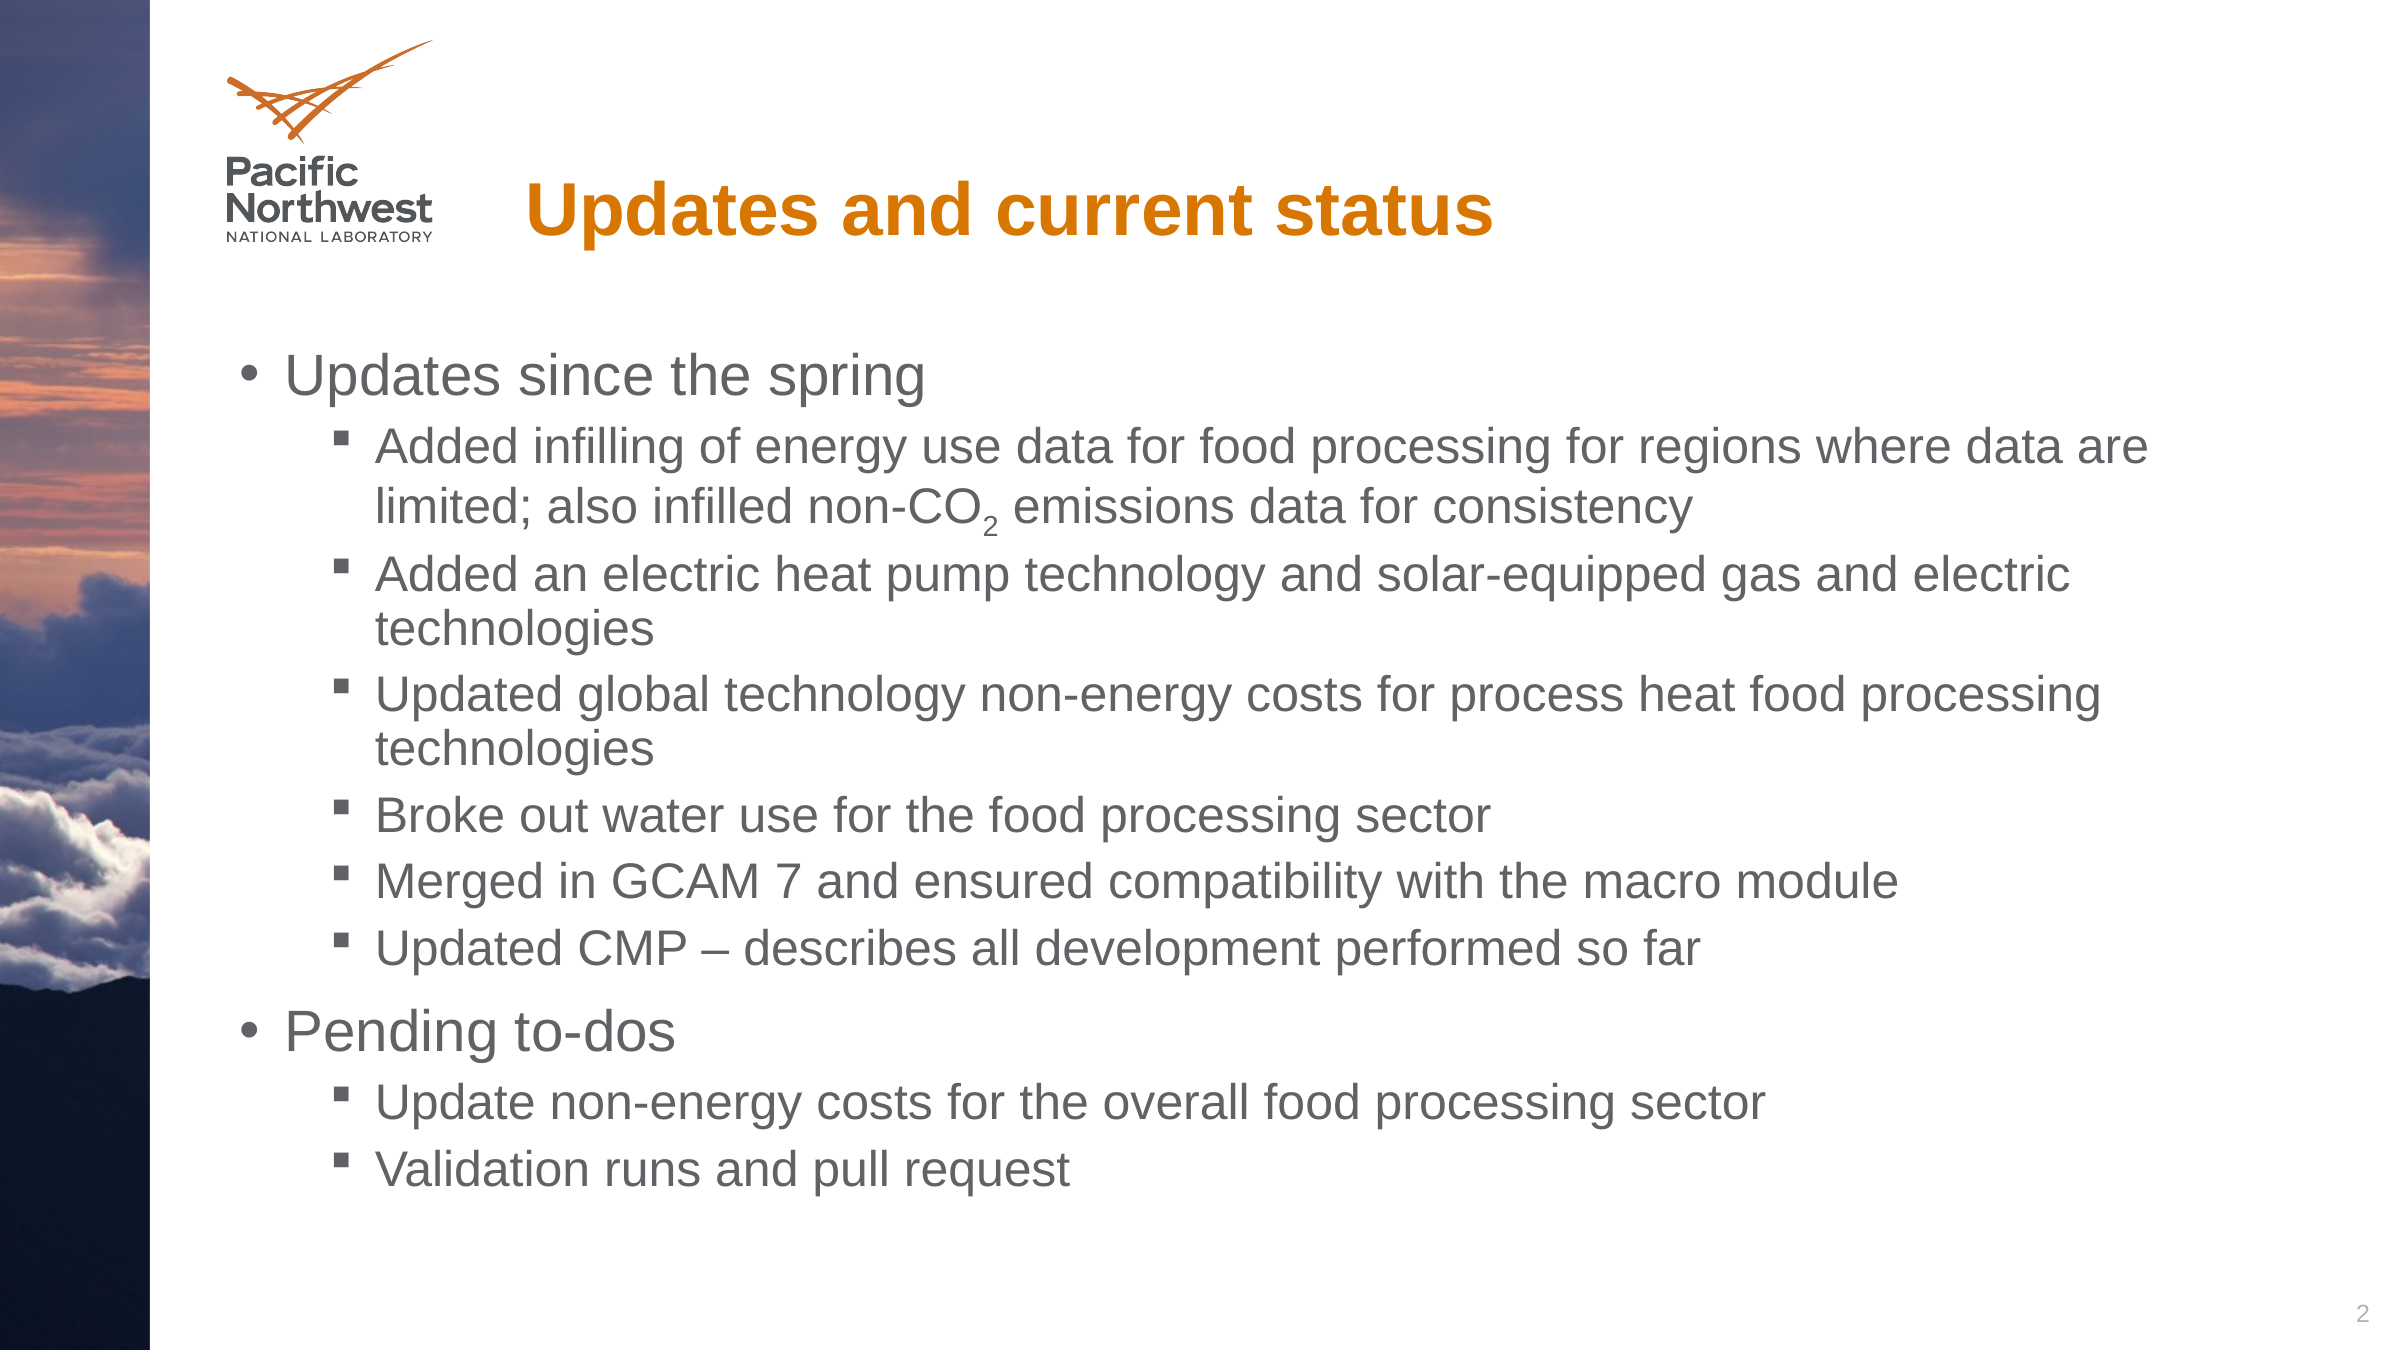

# Updates and current status
Updates since the spring
Added infilling of energy use data for food processing for regions where data are limited; also infilled non-CO2 emissions data for consistency
Added an electric heat pump technology and solar-equipped gas and electric technologies
Updated global technology non-energy costs for process heat food processing technologies
Broke out water use for the food processing sector
Merged in GCAM 7 and ensured compatibility with the macro module
Updated CMP – describes all development performed so far
Pending to-dos
Update non-energy costs for the overall food processing sector
Validation runs and pull request

2